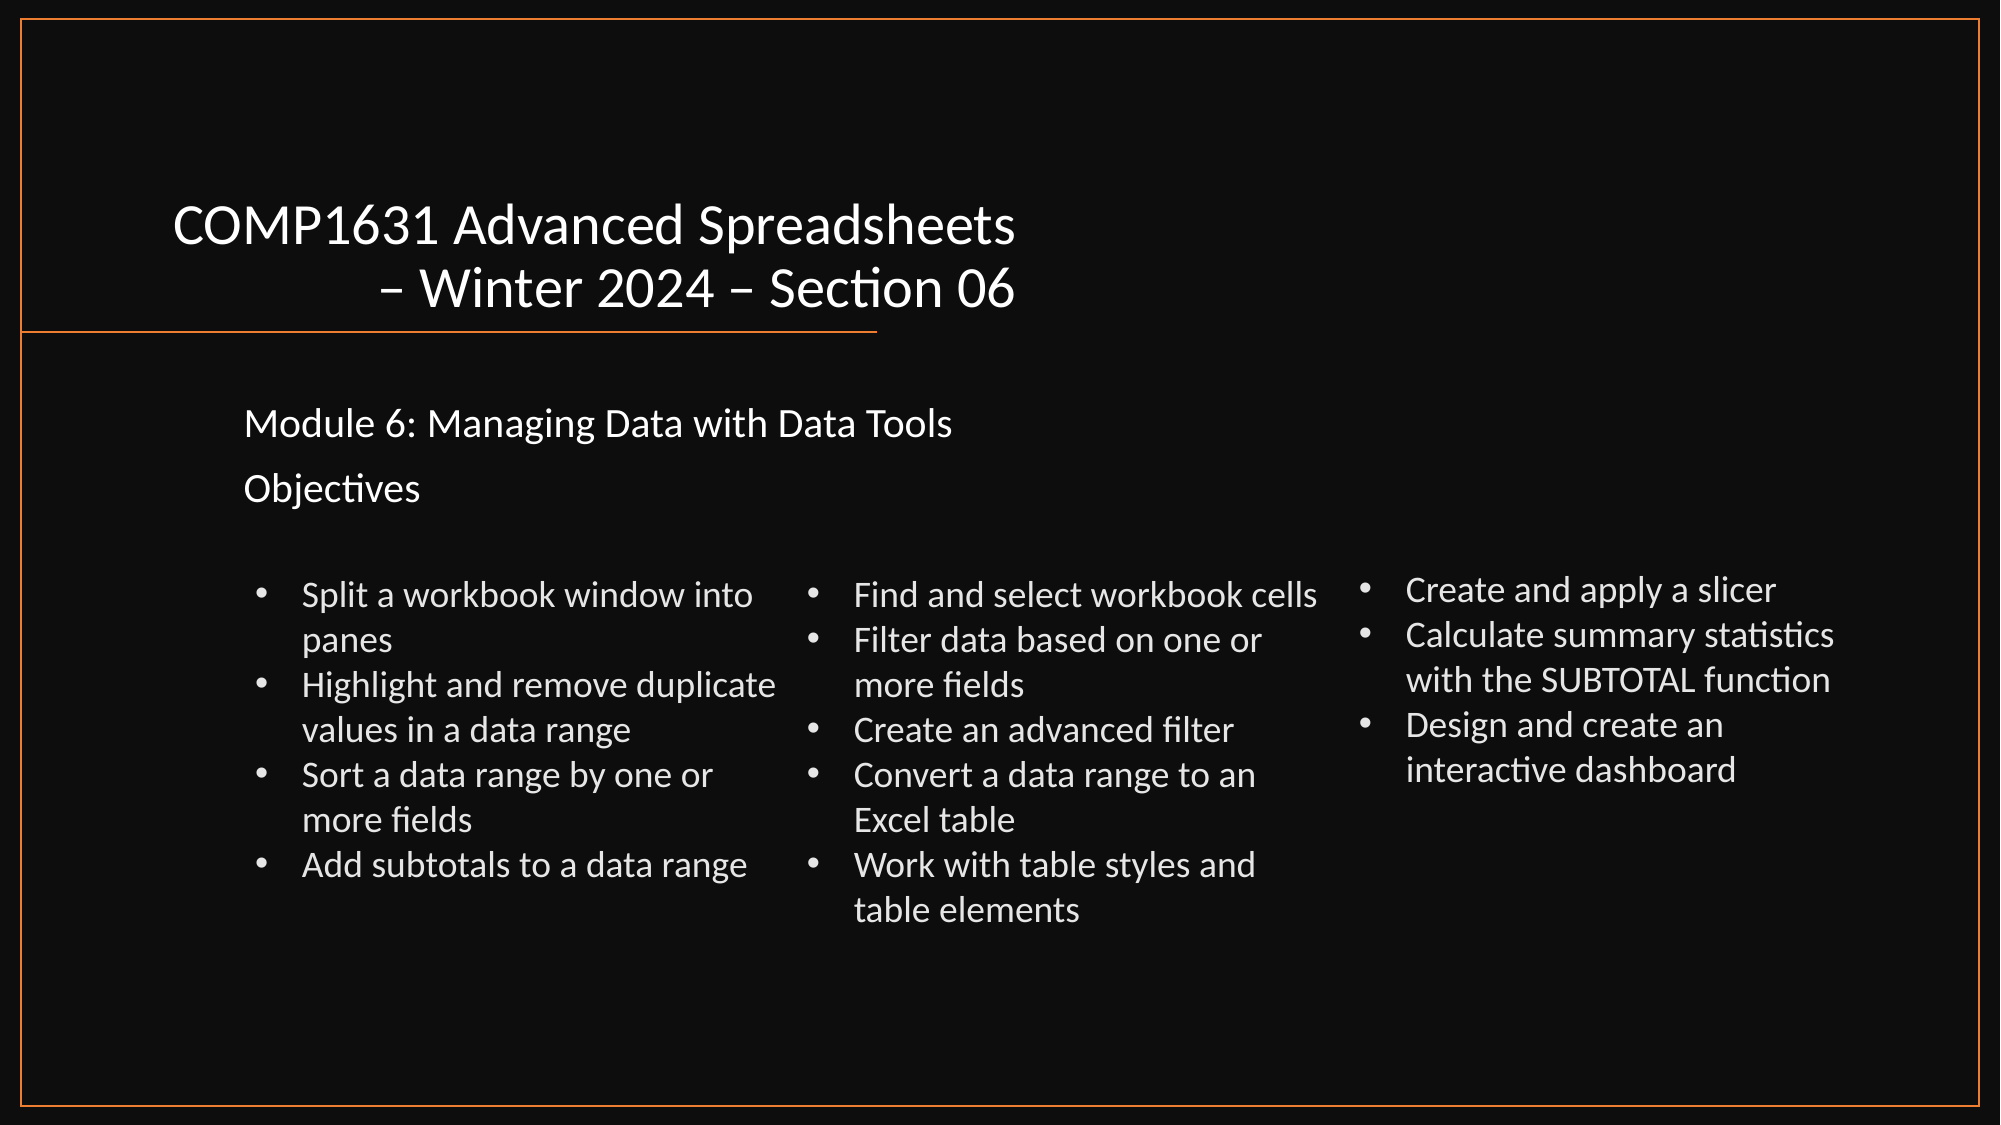

# COMP1631 Advanced Spreadsheets – Winter 2024 – Section 06
Module 6: Managing Data with Data Tools
Objectives

Create and apply a slicer
Calculate summary statistics with the SUBTOTAL function
Design and create an interactive dashboard
Split a workbook window into panes
Highlight and remove duplicate values in a data range
Sort a data range by one or more fields
Add subtotals to a data range

Find and select workbook cells
Filter data based on one or more fields
Create an advanced filter
Convert a data range to an Excel table
Work with table styles and table elements